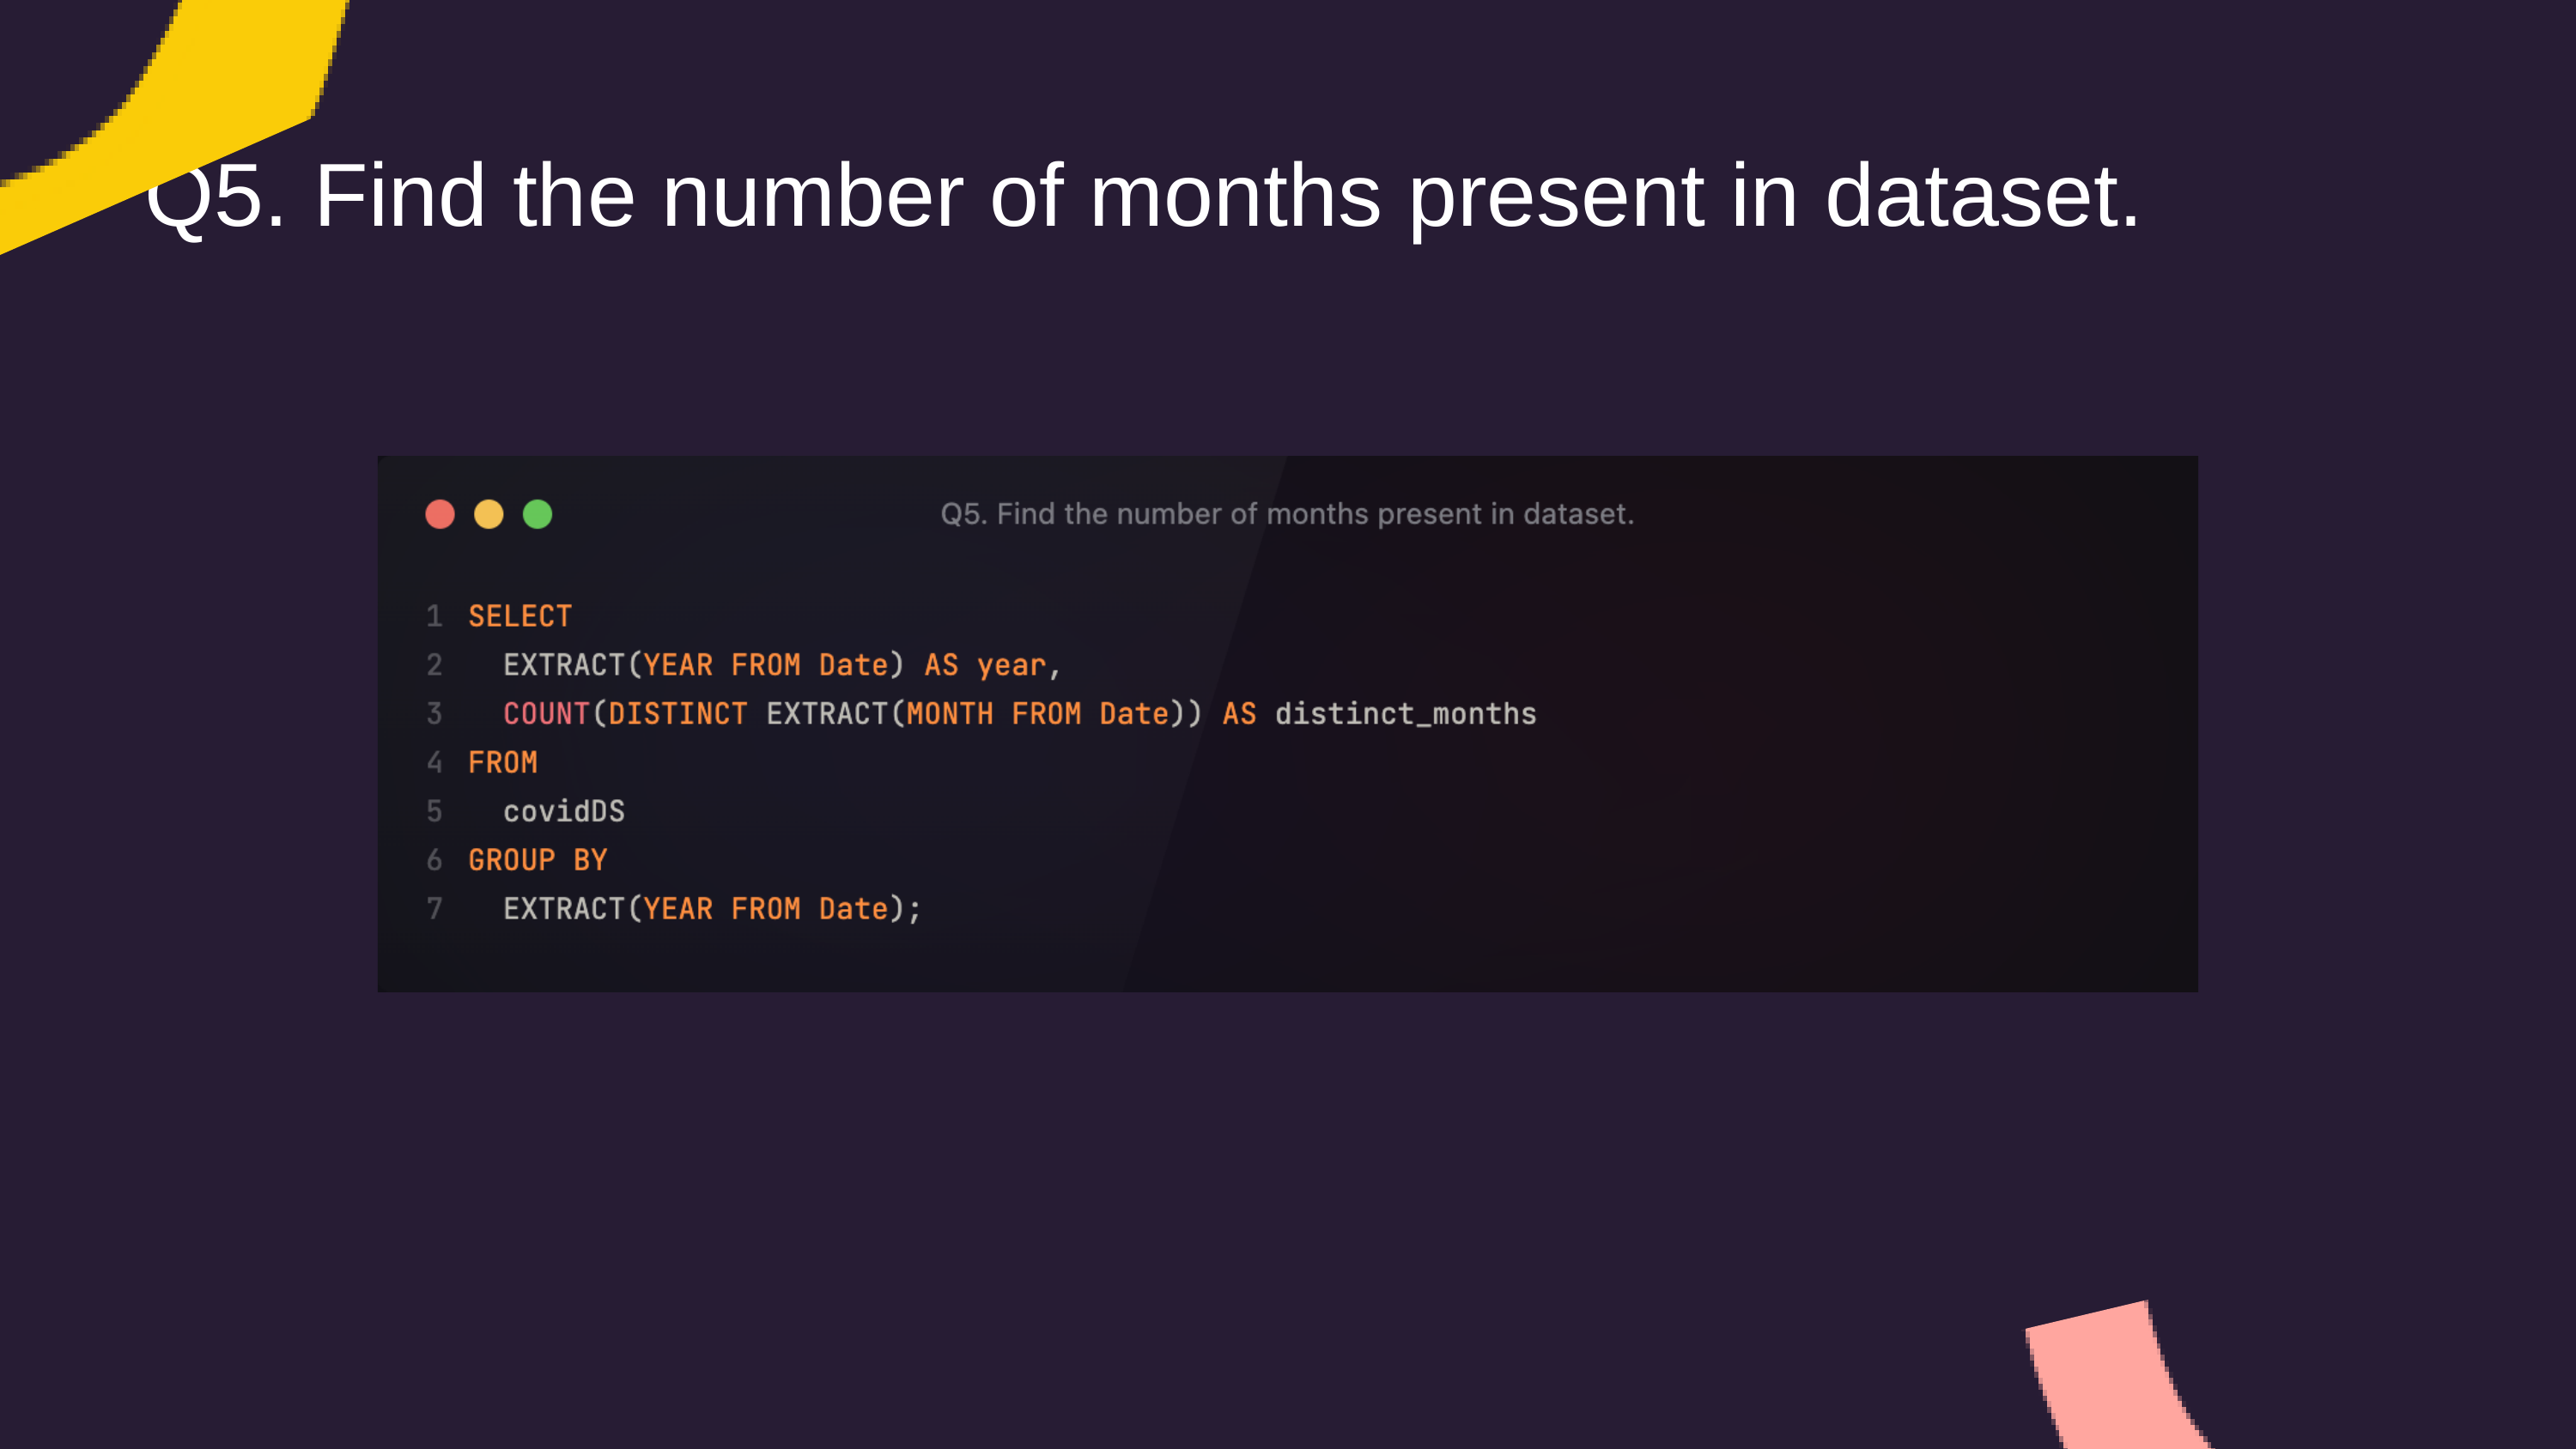

Q5. Find the number of months present in dataset.